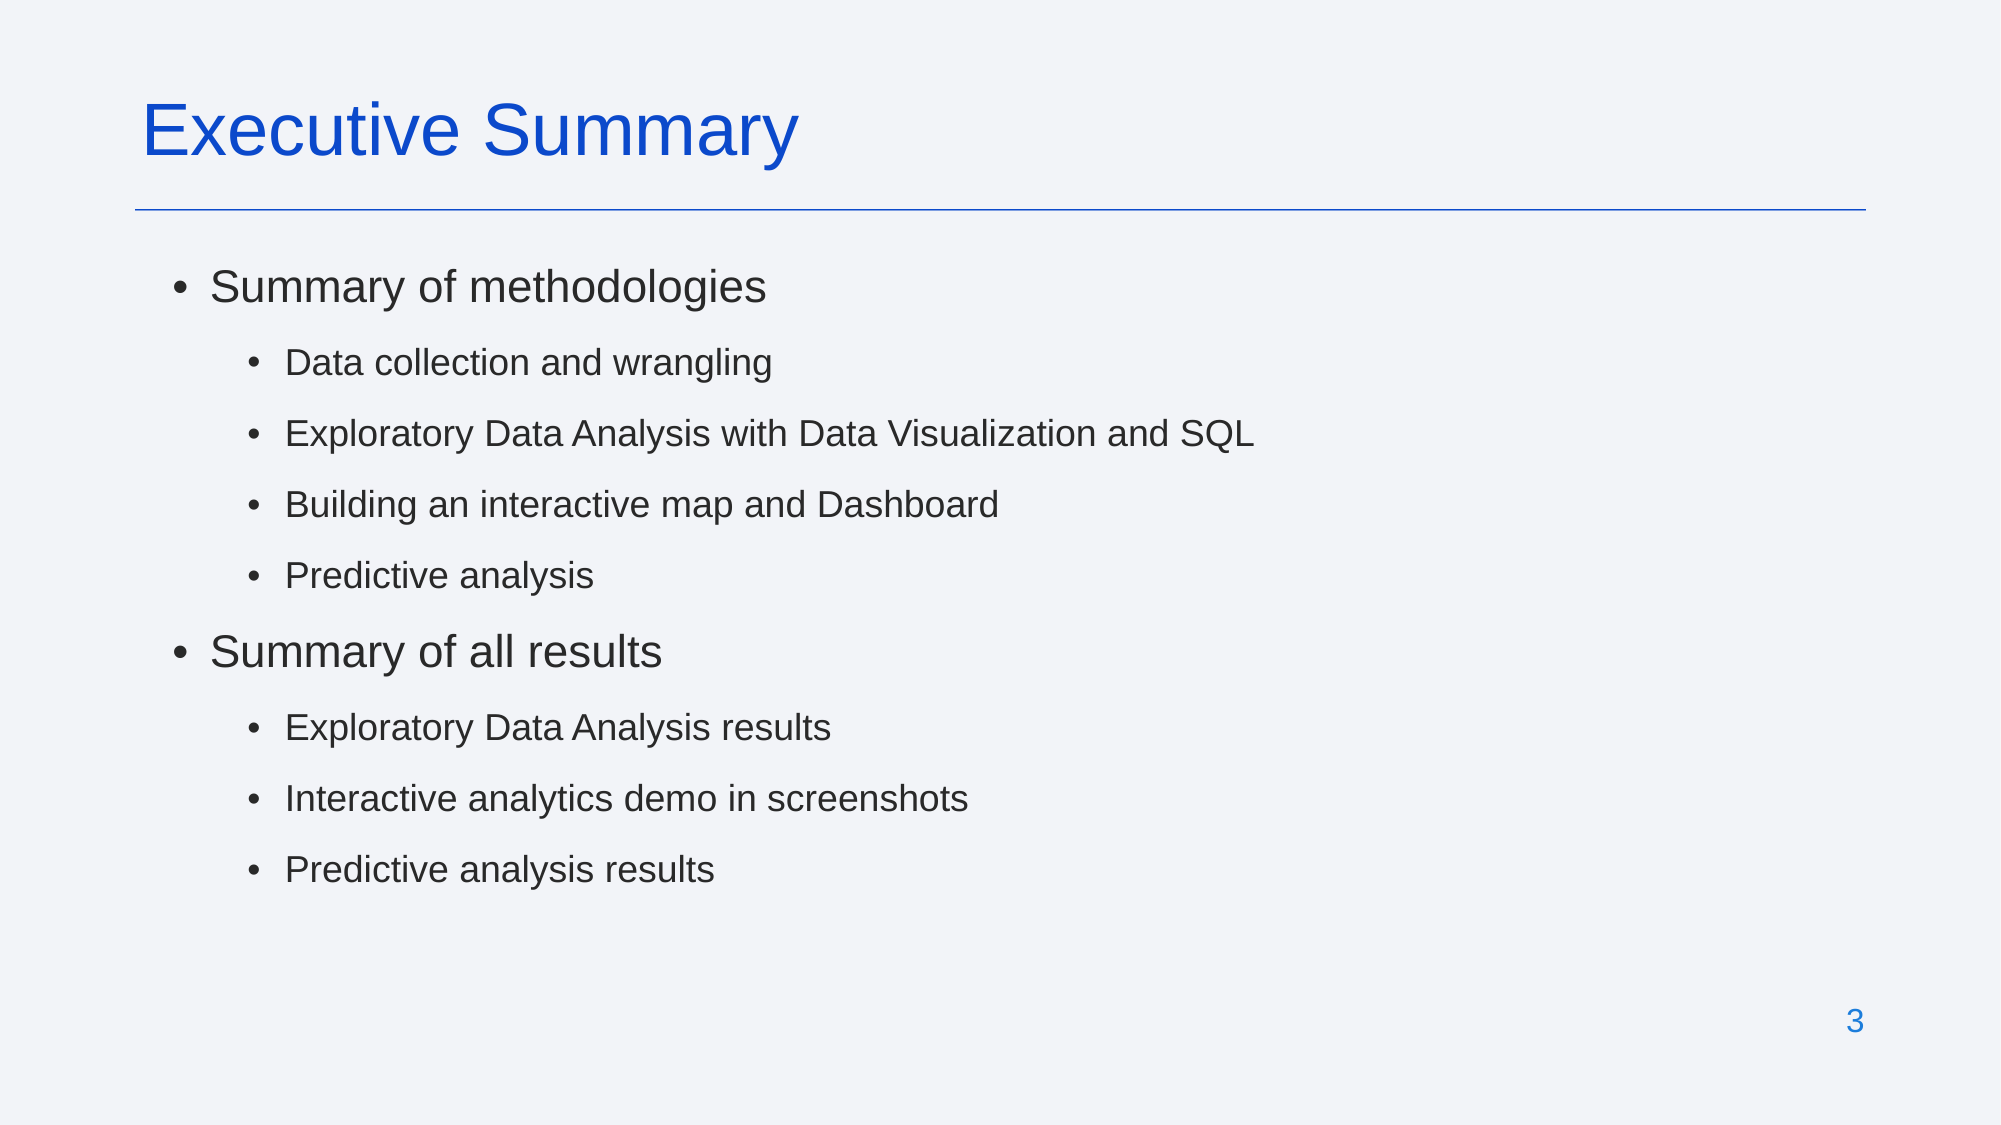

Executive Summary
Summary of methodologies
Data collection and wrangling
Exploratory Data Analysis with Data Visualization and SQL
Building an interactive map and Dashboard
Predictive analysis
Summary of all results
Exploratory Data Analysis results
Interactive analytics demo in screenshots
Predictive analysis results
3